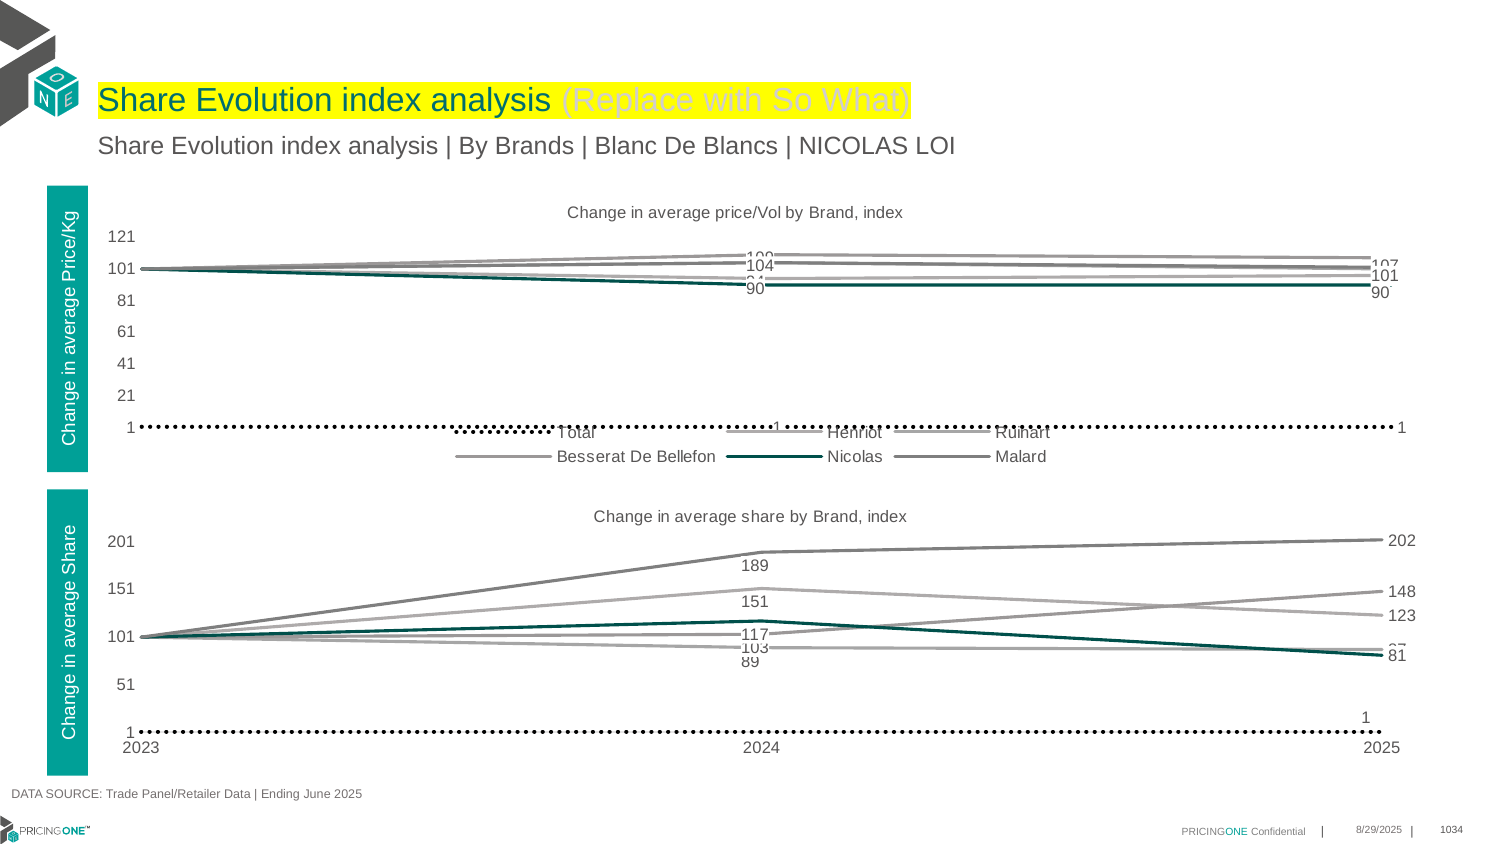

# Share Evolution index analysis (Replace with So What)
Share Evolution index analysis | By Brands | Blanc De Blancs | NICOLAS LOI

### Chart: Change in average price/Vol by Brand, index

| Category | Total | Henriot | Ruinart | Besserat De Bellefon | Nicolas | Malard |
|---|---|---|---|---|---|---|
| 2023 | 1.0 | 100.0 | 100.0 | 100.0 | 100.0 | 100.0 |
| 2024 | 0.9278628450974467 | 94.0 | 104.0 | 109.0 | 90.0 | 104.0 |
| 2025 | 0.8828573666738897 | 96.0 | 100.0 | 107.0 | 90.0 | 101.0 |
Change in average Price/Kg

### Chart: Change in average share by Brand, index

| Category | Total | Henriot | Ruinart | Besserat De Bellefon | Nicolas | Malard |
|---|---|---|---|---|---|---|
| 2023 | 1.0 | 100.0 | 100.0 | 100.0 | 100.0 | 100.0 |
| 2024 | 1.0 | 151.0 | 89.0 | 103.0 | 117.0 | 189.0 |
| 2025 | 1.0 | 123.0 | 87.0 | 148.0 | 81.0 | 202.0 |
Change in average Share
DATA SOURCE: Trade Panel/Retailer Data | Ending June 2025

8/29/2025
1034